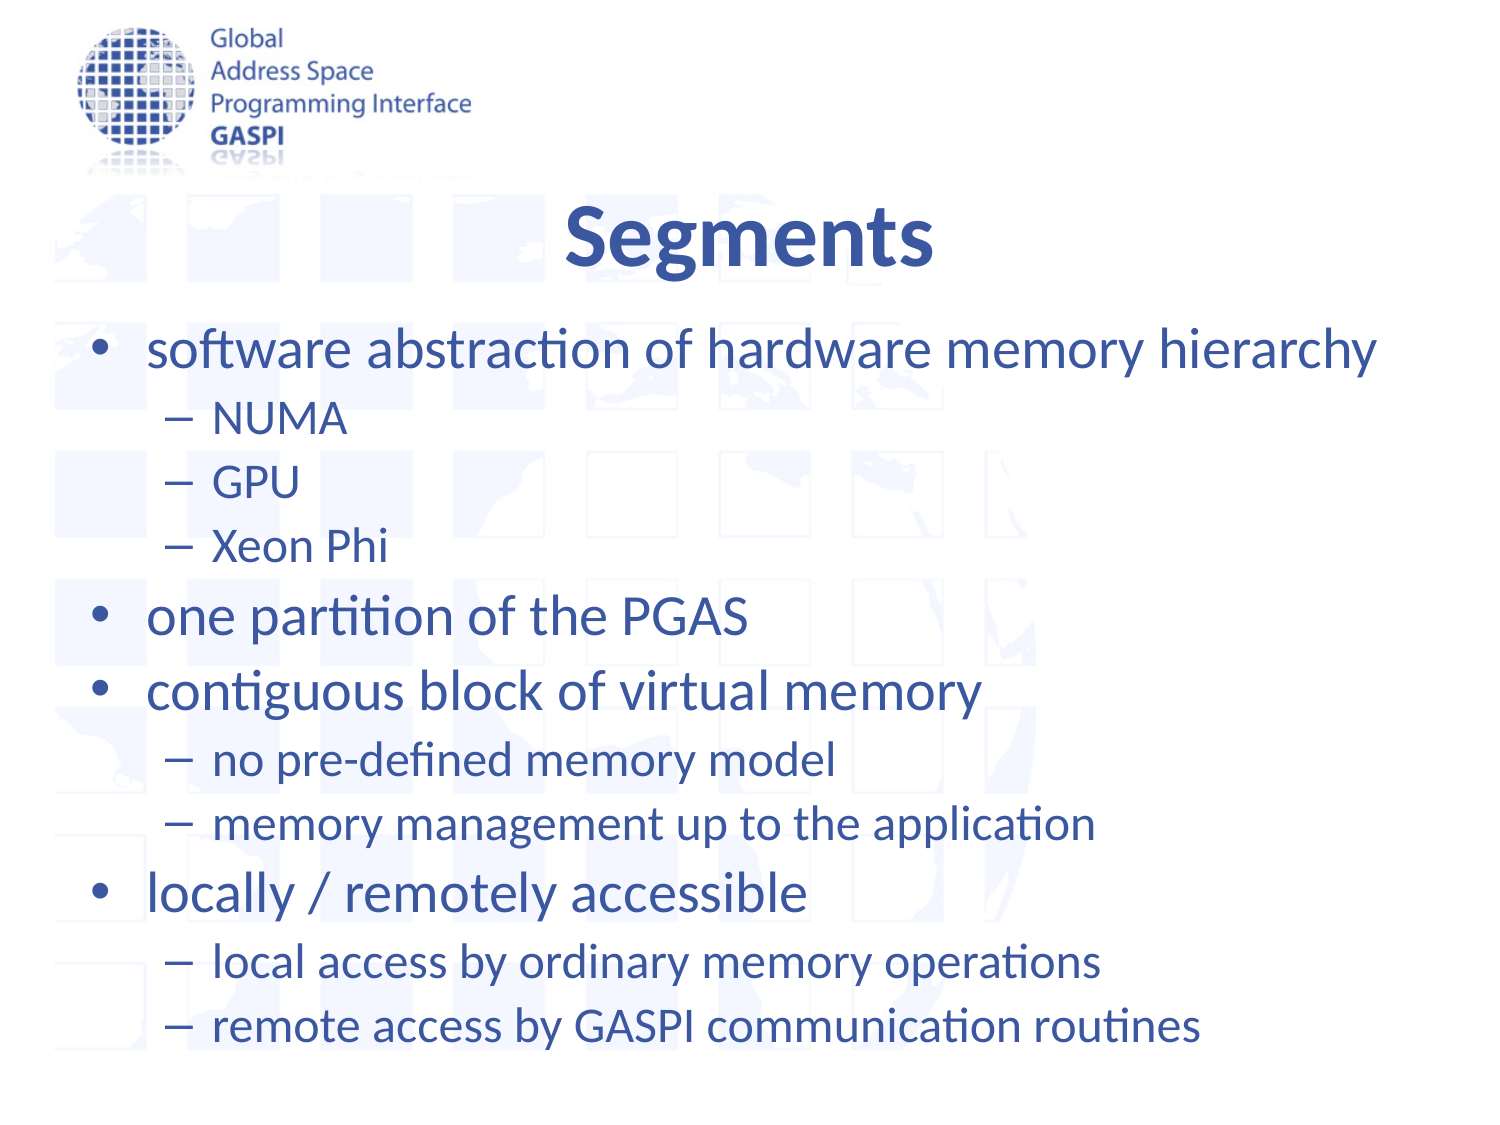

# Segments
software abstraction of hardware memory hierarchy
NUMA
GPU
Xeon Phi
one partition of the PGAS
contiguous block of virtual memory
no pre-defined memory model
memory management up to the application
locally / remotely accessible
local access by ordinary memory operations
remote access by GASPI communication routines